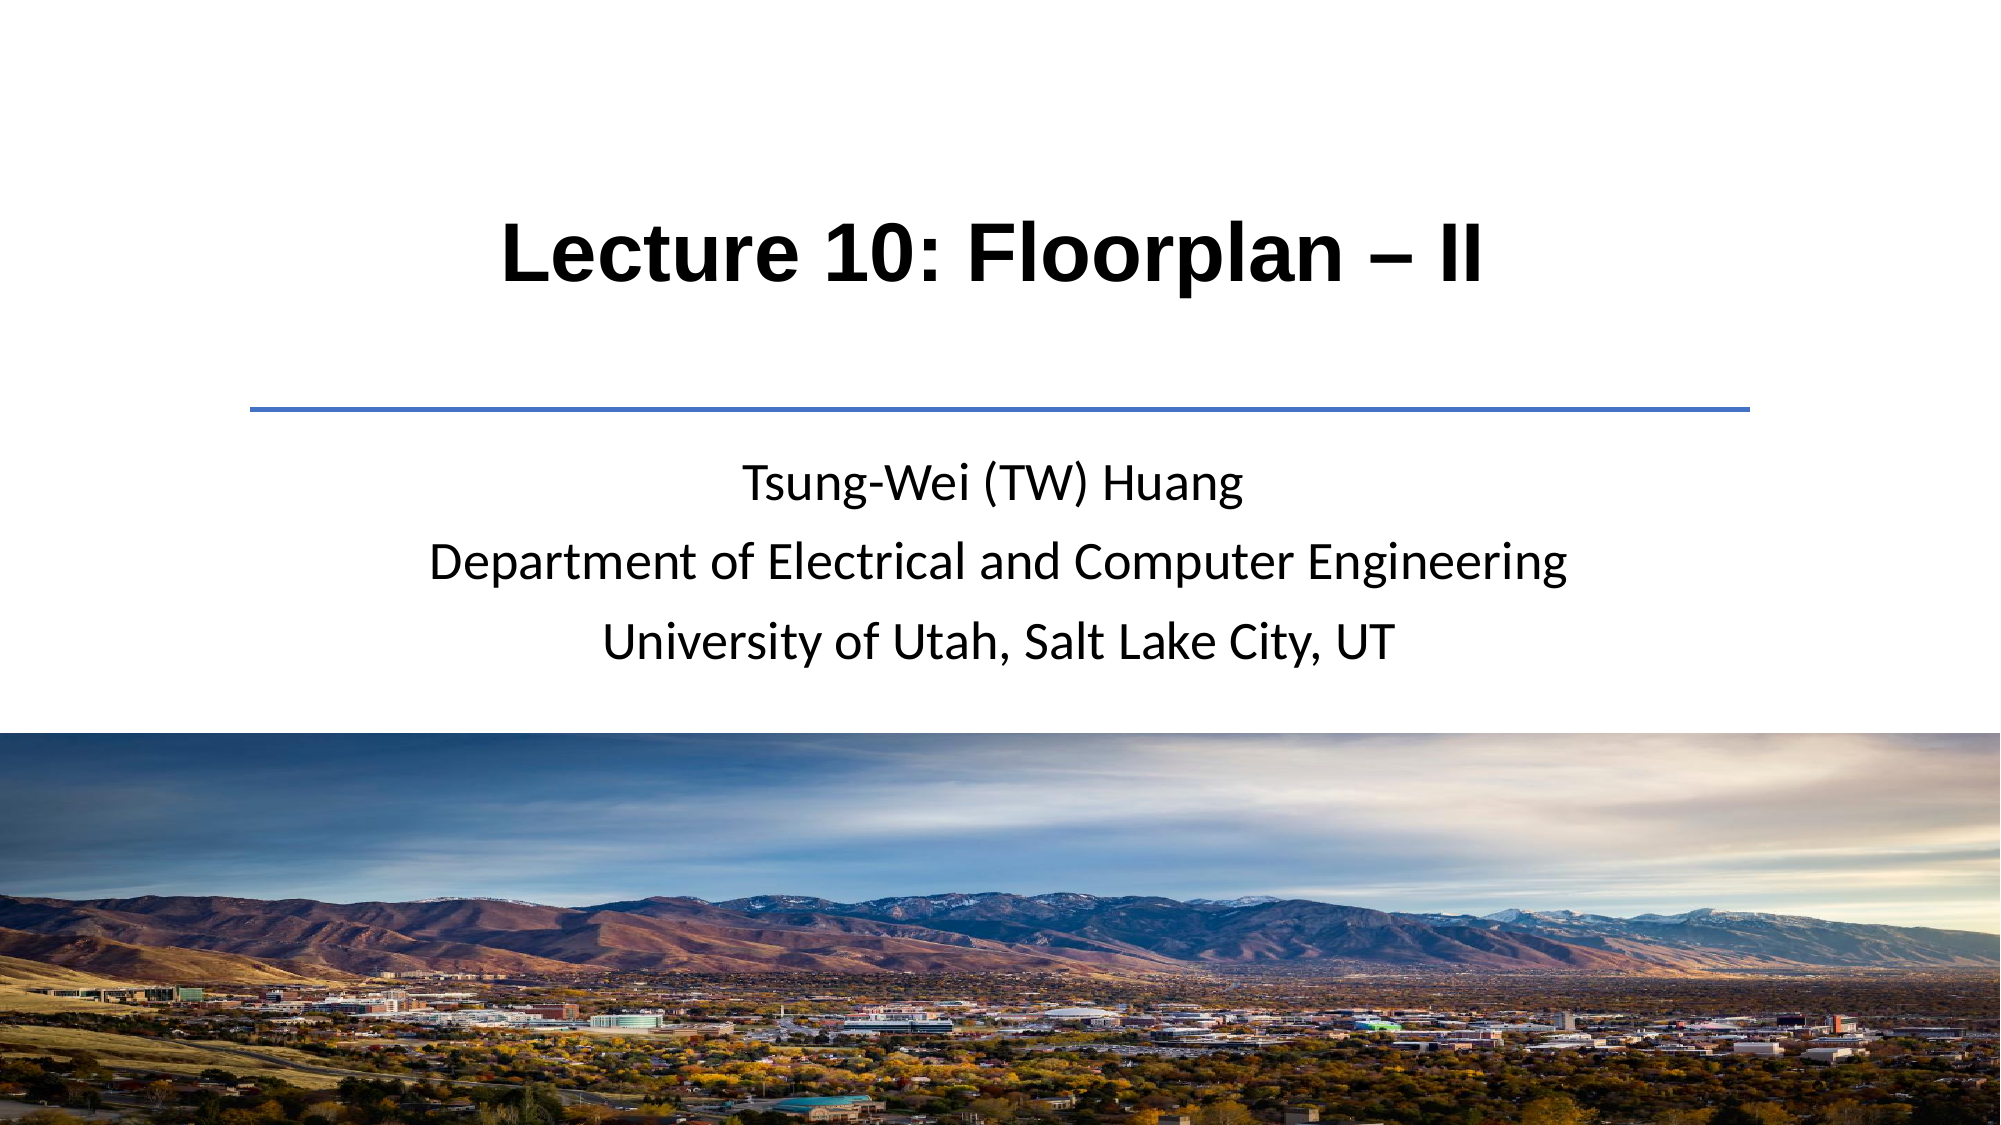

# Lecture 10: Floorplan – II
Tsung-Wei (TW) Huang
Department of Electrical and Computer Engineering
University of Utah, Salt Lake City, UT